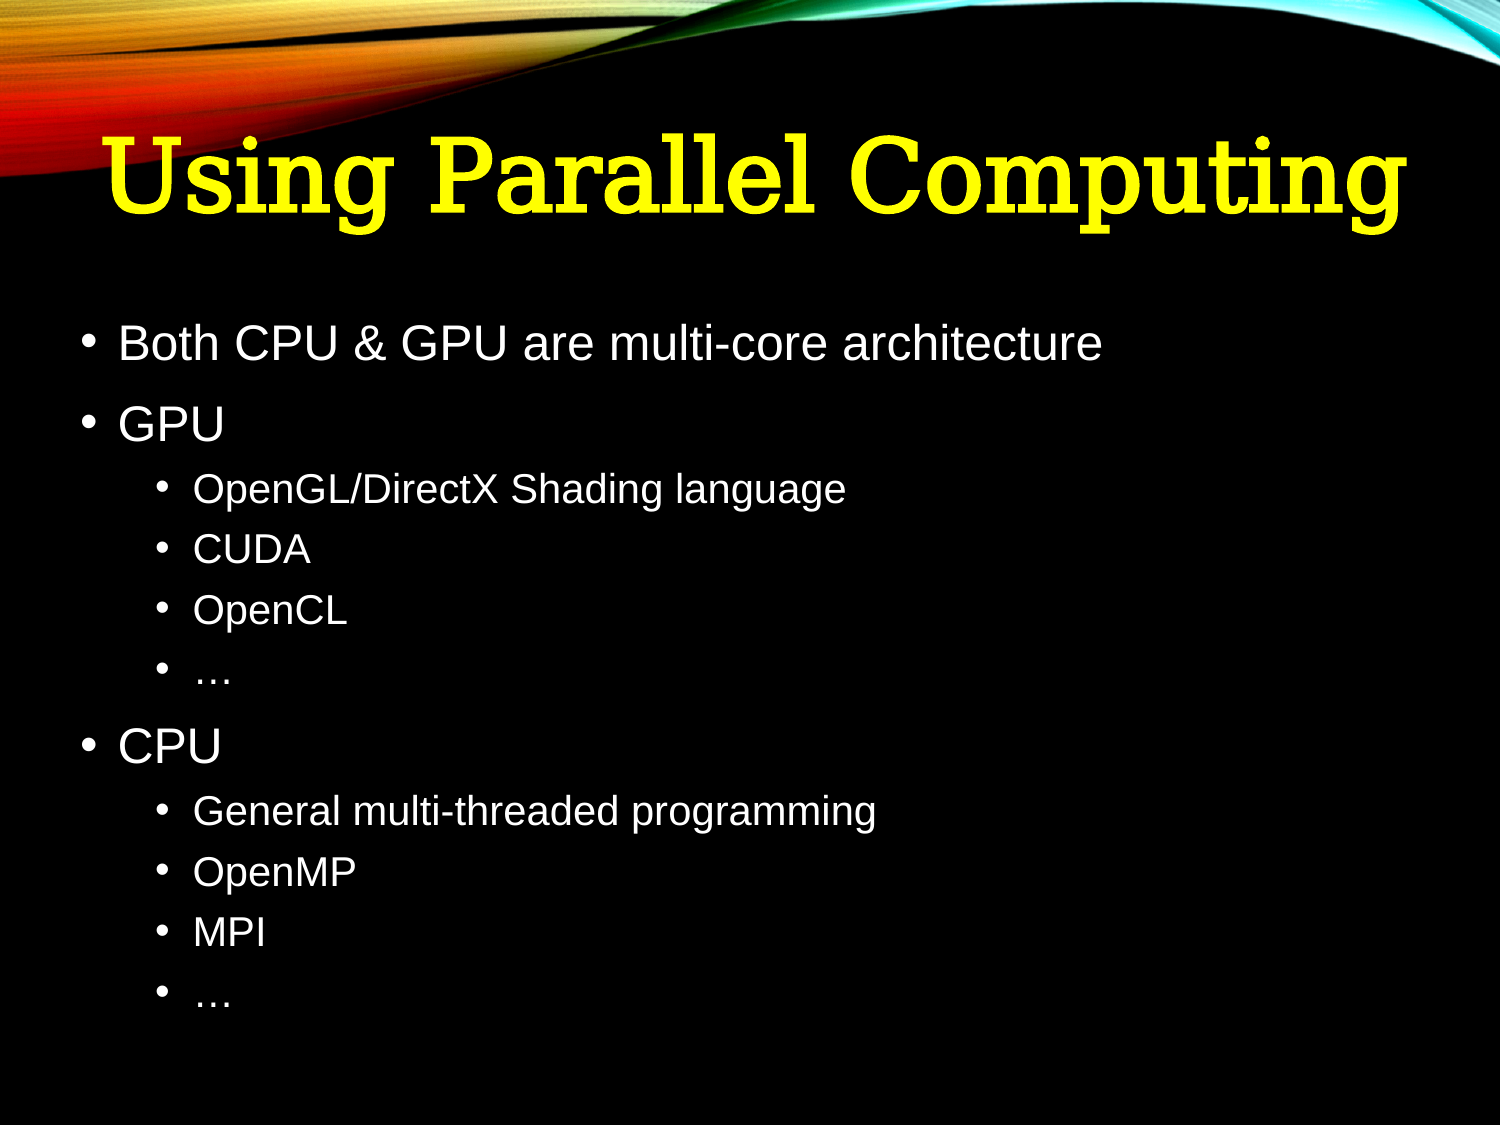

# Using Parallel Computing
Both CPU & GPU are multi-core architecture
GPU
OpenGL/DirectX Shading language
CUDA
OpenCL
…
CPU
General multi-threaded programming
OpenMP
MPI
…